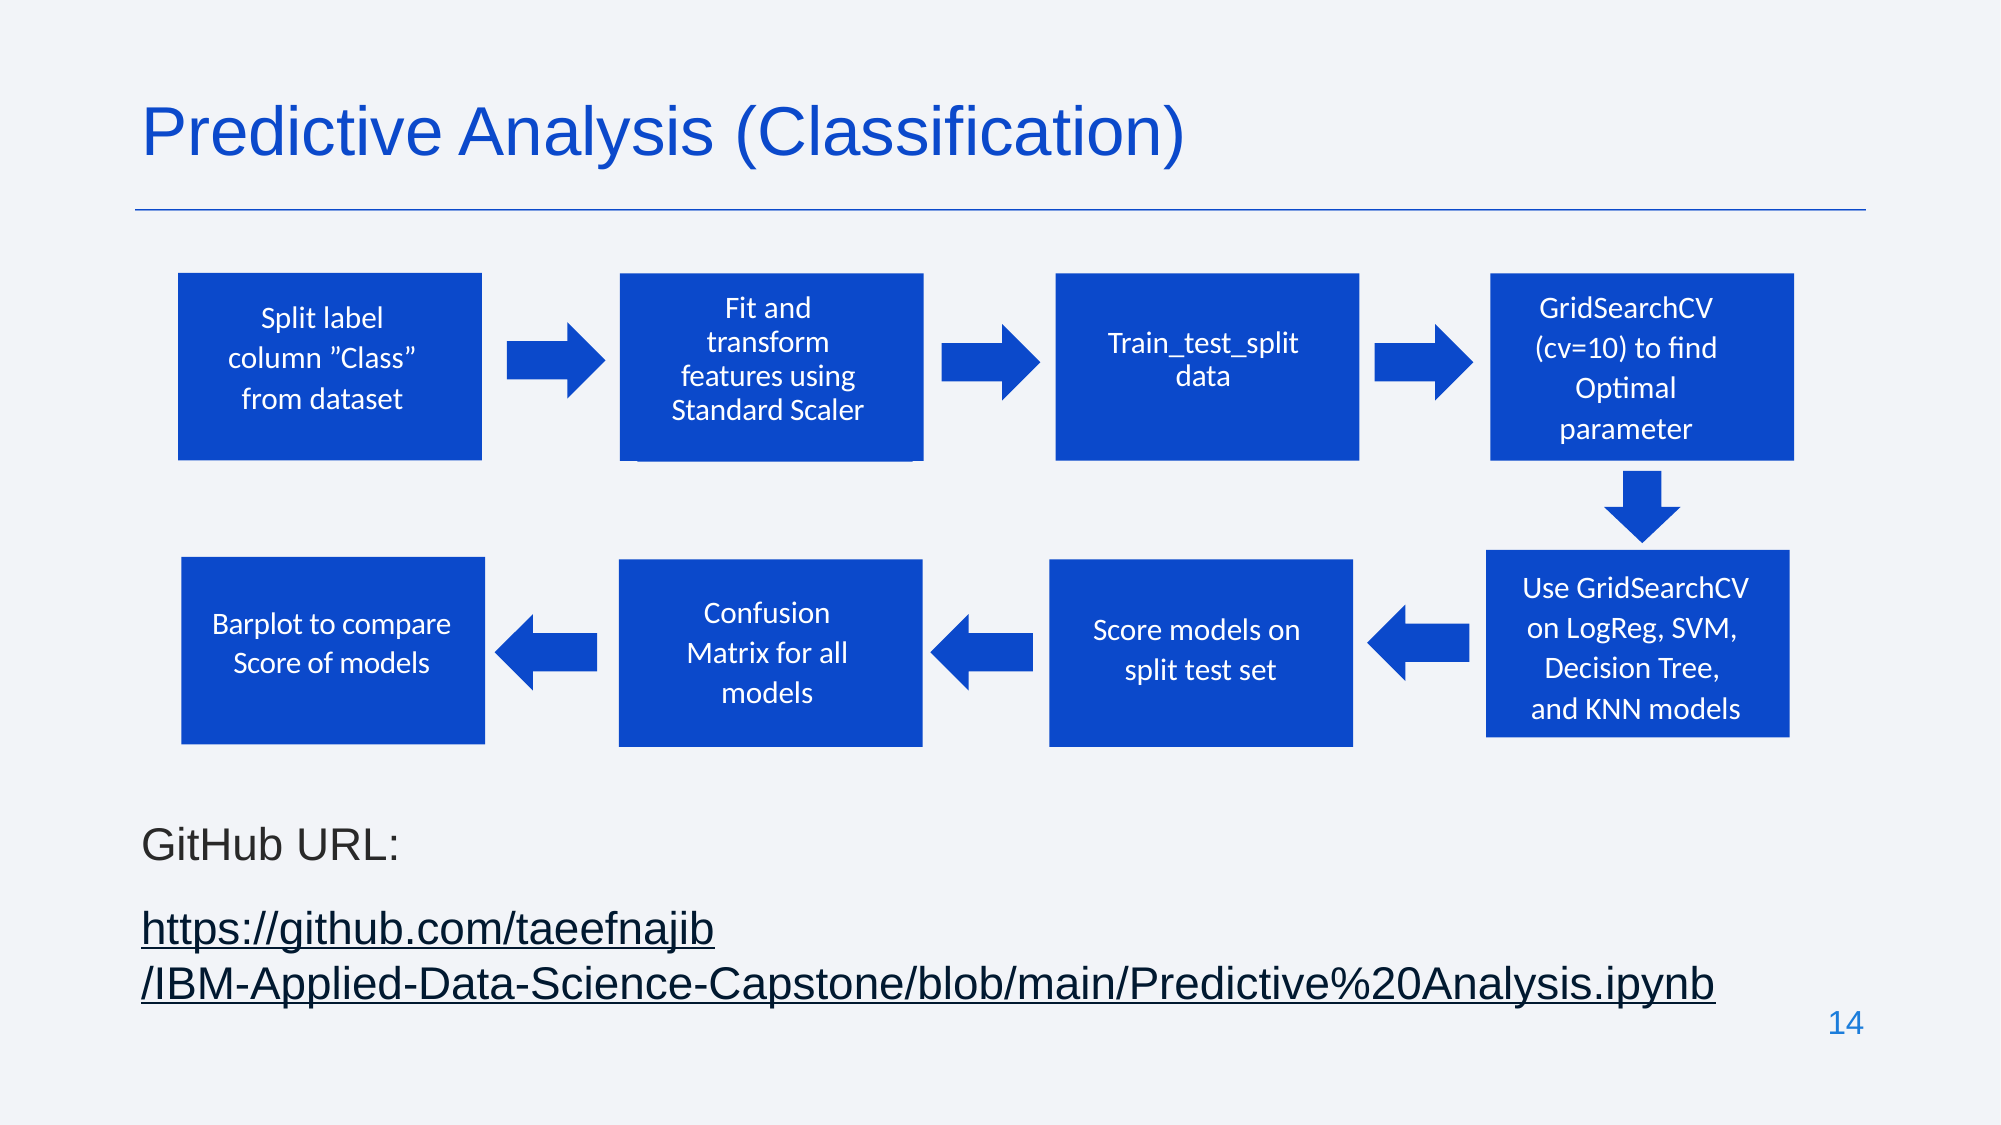

Predictive Analysis (Classification)

GridSearchCV
(cv=10) to find
Optimal
parameter
Fit and transform features using Standard Scaler
Split label
column ”Class”
from dataset
Train_test_split data

Use GridSearchCV
on LogReg, SVM,
Decision Tree,
and KNN models
Confusion
Matrix for all
models
Barplot to compare
Score of models

Score models on
 split test set

GitHub URL:
https://github.com/taeefnajib/IBM-Applied-Data-Science-Capstone/blob/main/Predictive%20Analysis.ipynb

14